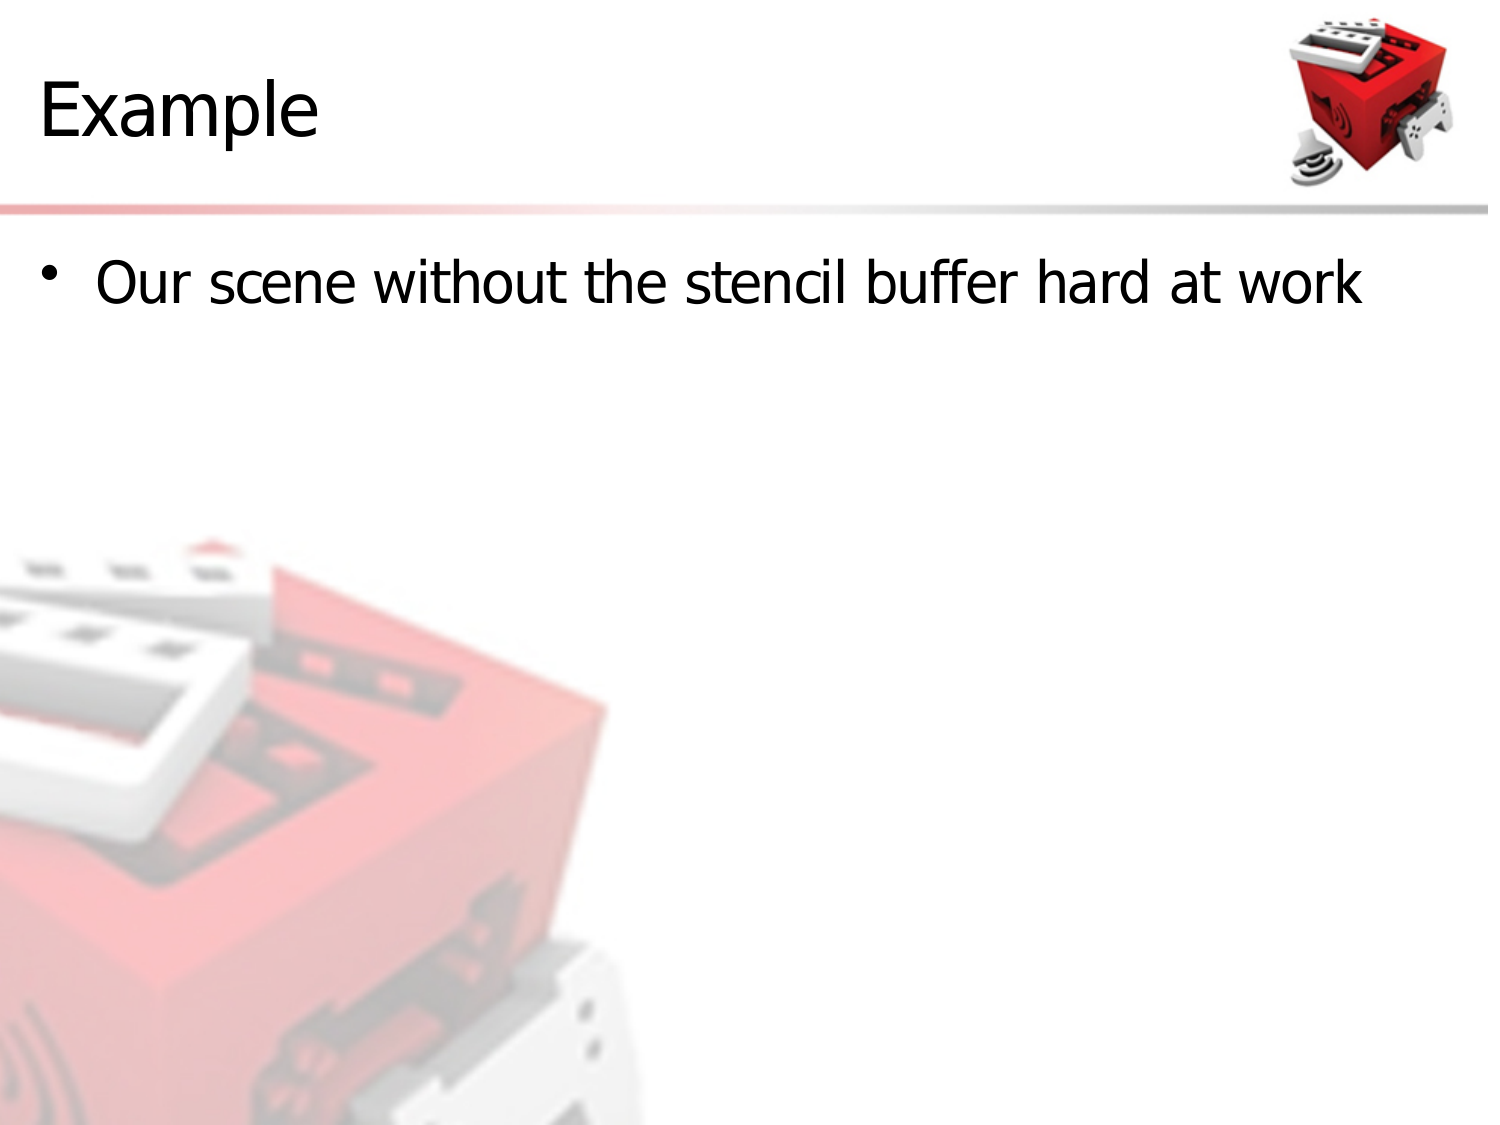

# Example
Our scene without the stencil buffer hard at work